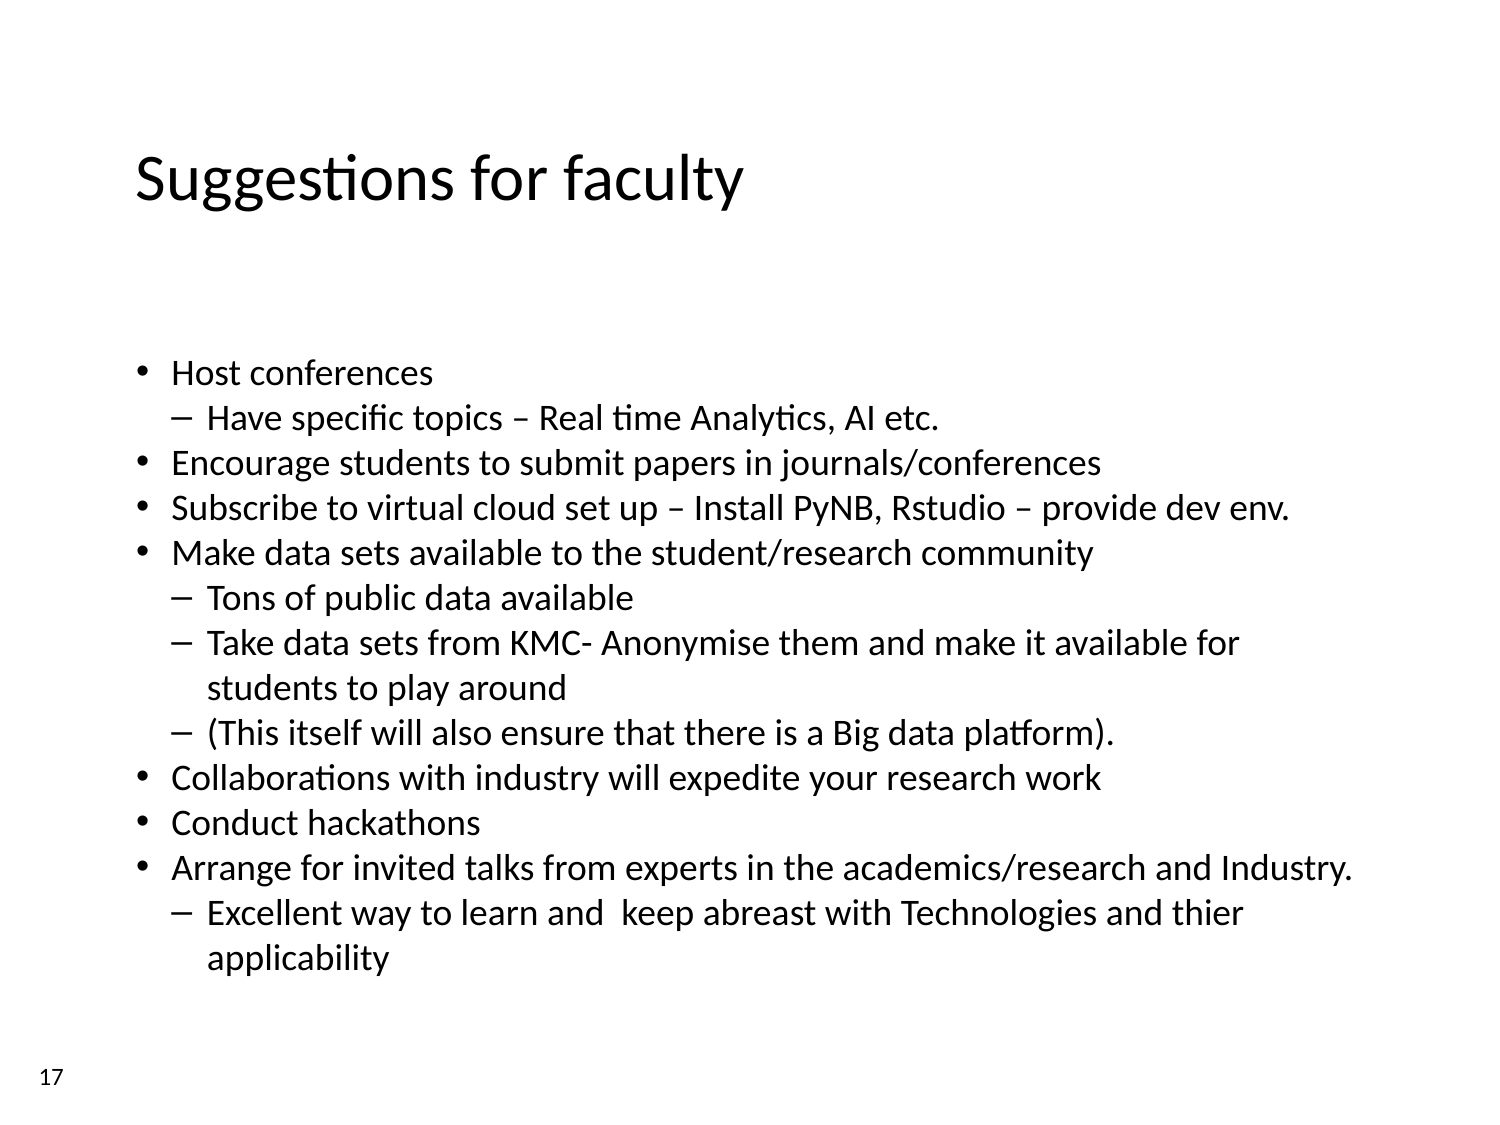

Suggestions for faculty

Host conferences
Have specific topics – Real time Analytics, AI etc.
Encourage students to submit papers in journals/conferences
Subscribe to virtual cloud set up – Install PyNB, Rstudio – provide dev env.
Make data sets available to the student/research community
Tons of public data available
Take data sets from KMC- Anonymise them and make it available for students to play around
(This itself will also ensure that there is a Big data platform).
Collaborations with industry will expedite your research work
Conduct hackathons
Arrange for invited talks from experts in the academics/research and Industry.
Excellent way to learn and  keep abreast with Technologies and thier applicability